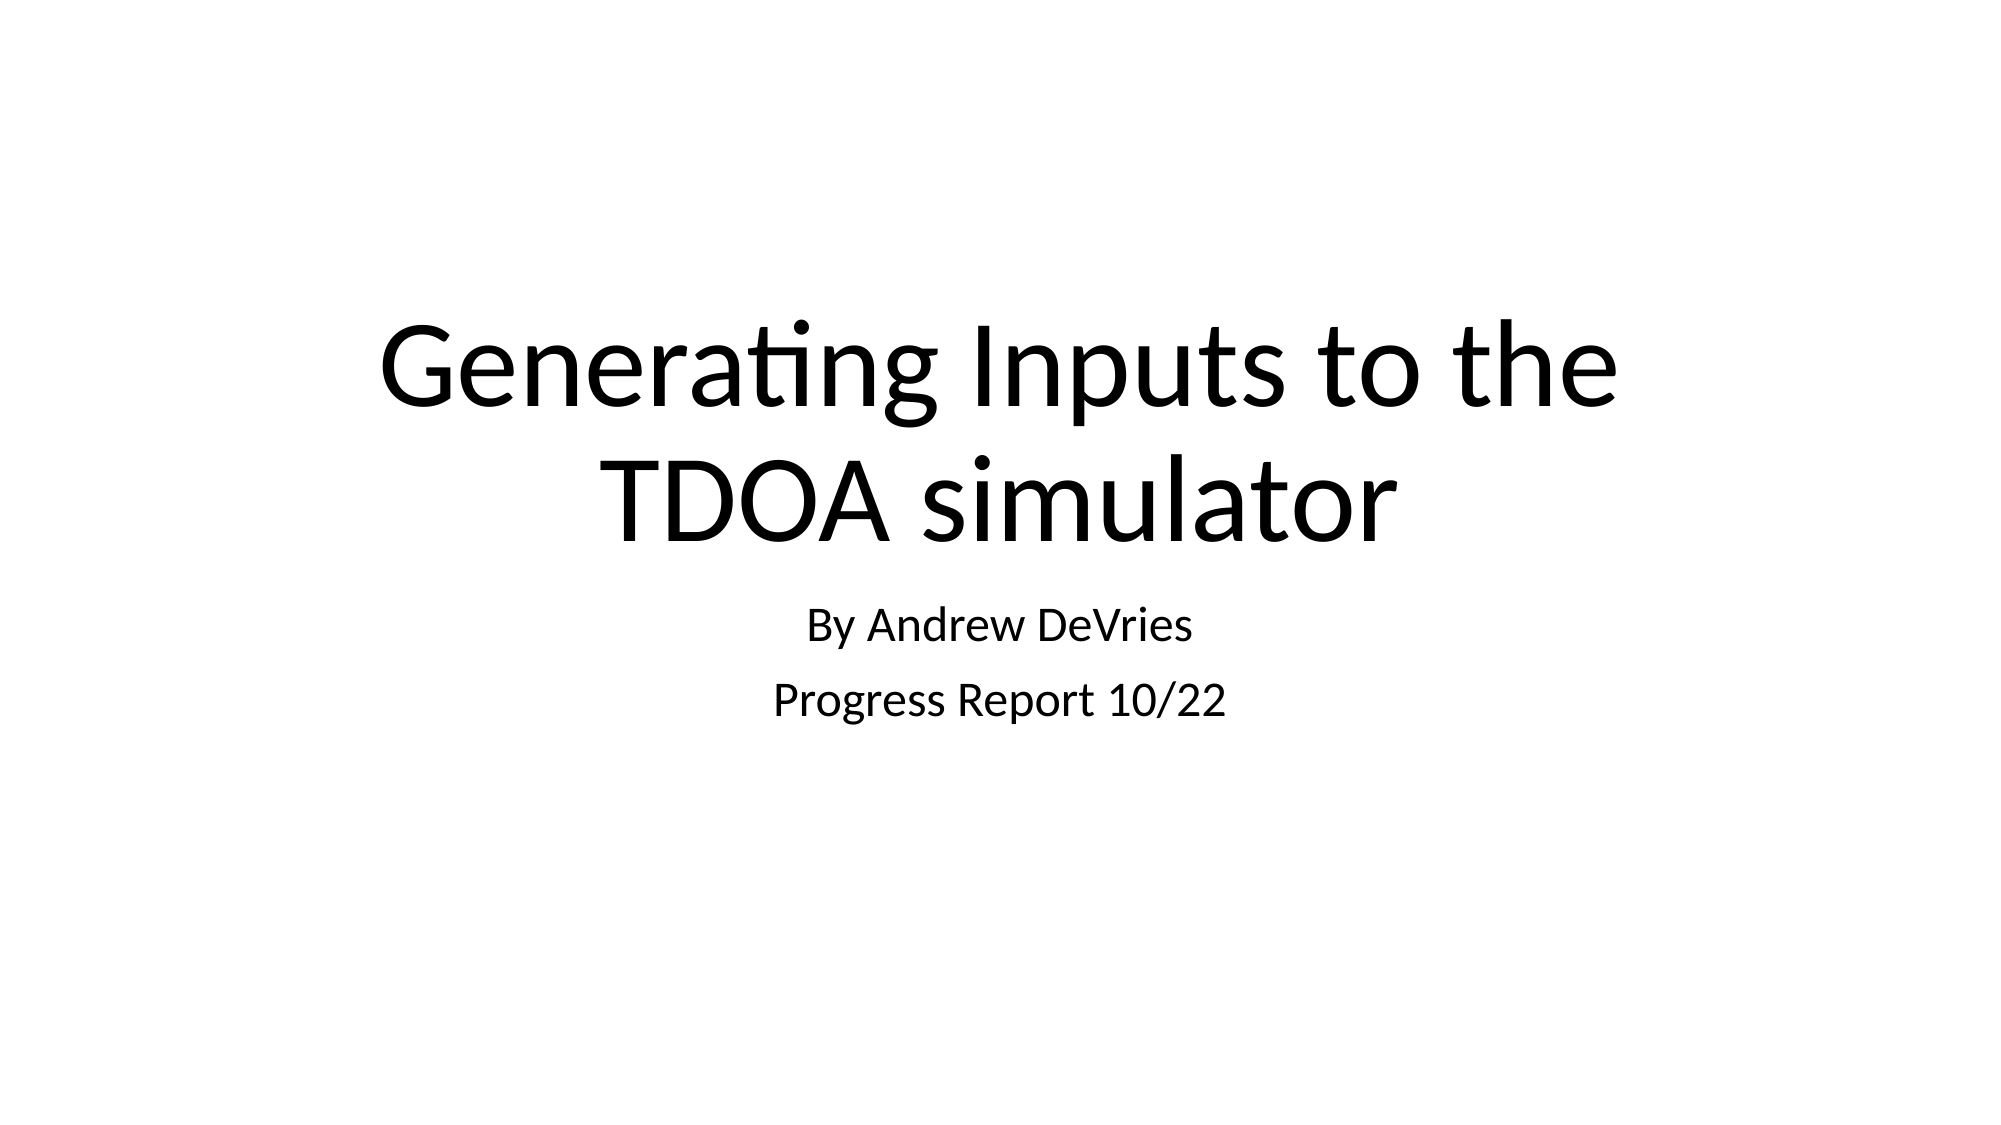

# Generating Inputs to the TDOA simulator
By Andrew DeVries
Progress Report 10/22